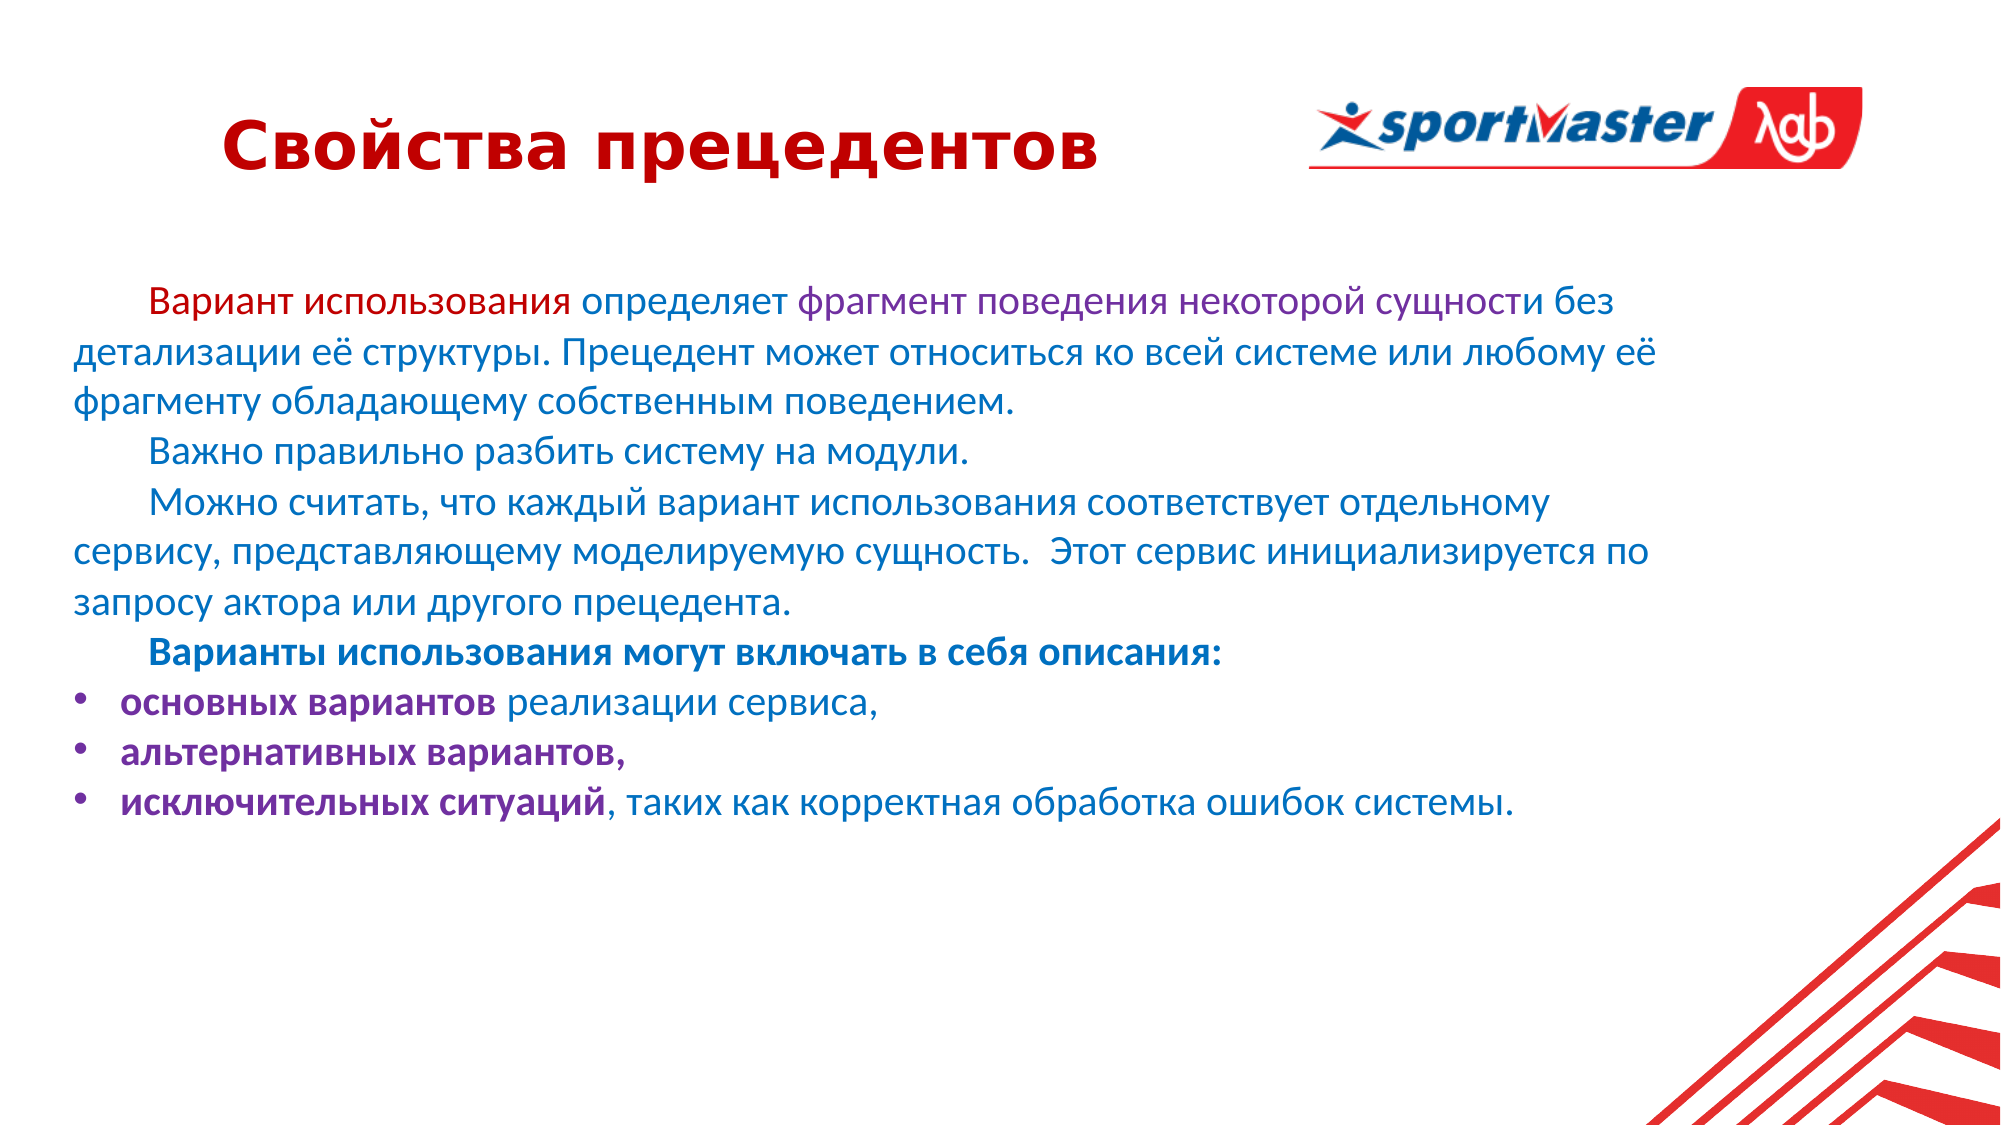

# Свойства прецедентов
Вариант использования определяет фрагмент поведения некоторой сущности без детализации её структуры. Прецедент может относиться ко всей системе или любому её фрагменту обладающему собственным поведением.
Важно правильно разбить систему на модули.
Можно считать, что каждый вариант использования соответствует отдельному сервису, представляющему моделируемую сущность.  Этот сервис инициализируется по запросу актора или другого прецедента.
Варианты использования могут включать в себя описания:
основных вариантов реализации сервиса,
альтернативных вариантов,
исключительных ситуаций, таких как корректная обработка ошибок системы.